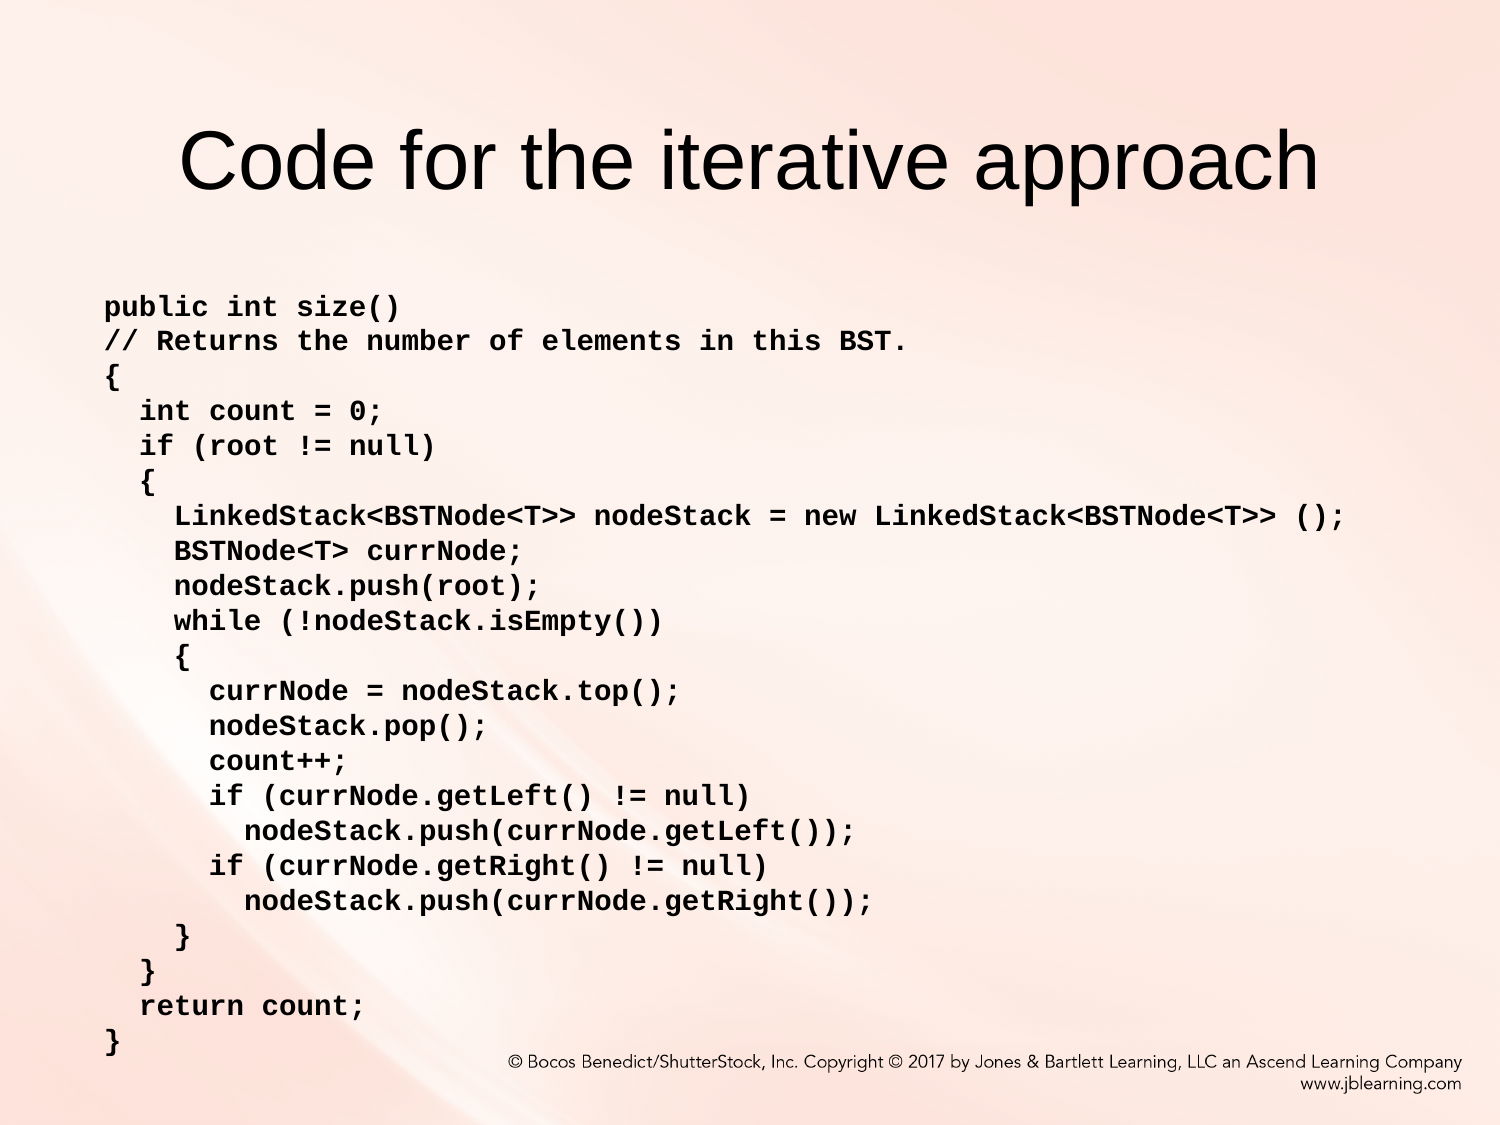

# Code for the iterative approach

public int size()
// Returns the number of elements in this BST.
{
  int count = 0;
  if (root != null)
  {
    LinkedStack<BSTNode<T>> nodeStack = new LinkedStack<BSTNode<T>> ();
    BSTNode<T> currNode;
    nodeStack.push(root);
    while (!nodeStack.isEmpty())
    {
      currNode = nodeStack.top();
      nodeStack.pop();
      count++;
      if (currNode.getLeft() != null)
        nodeStack.push(currNode.getLeft());
      if (currNode.getRight() != null)
        nodeStack.push(currNode.getRight());
    }
  }
  return count;
}